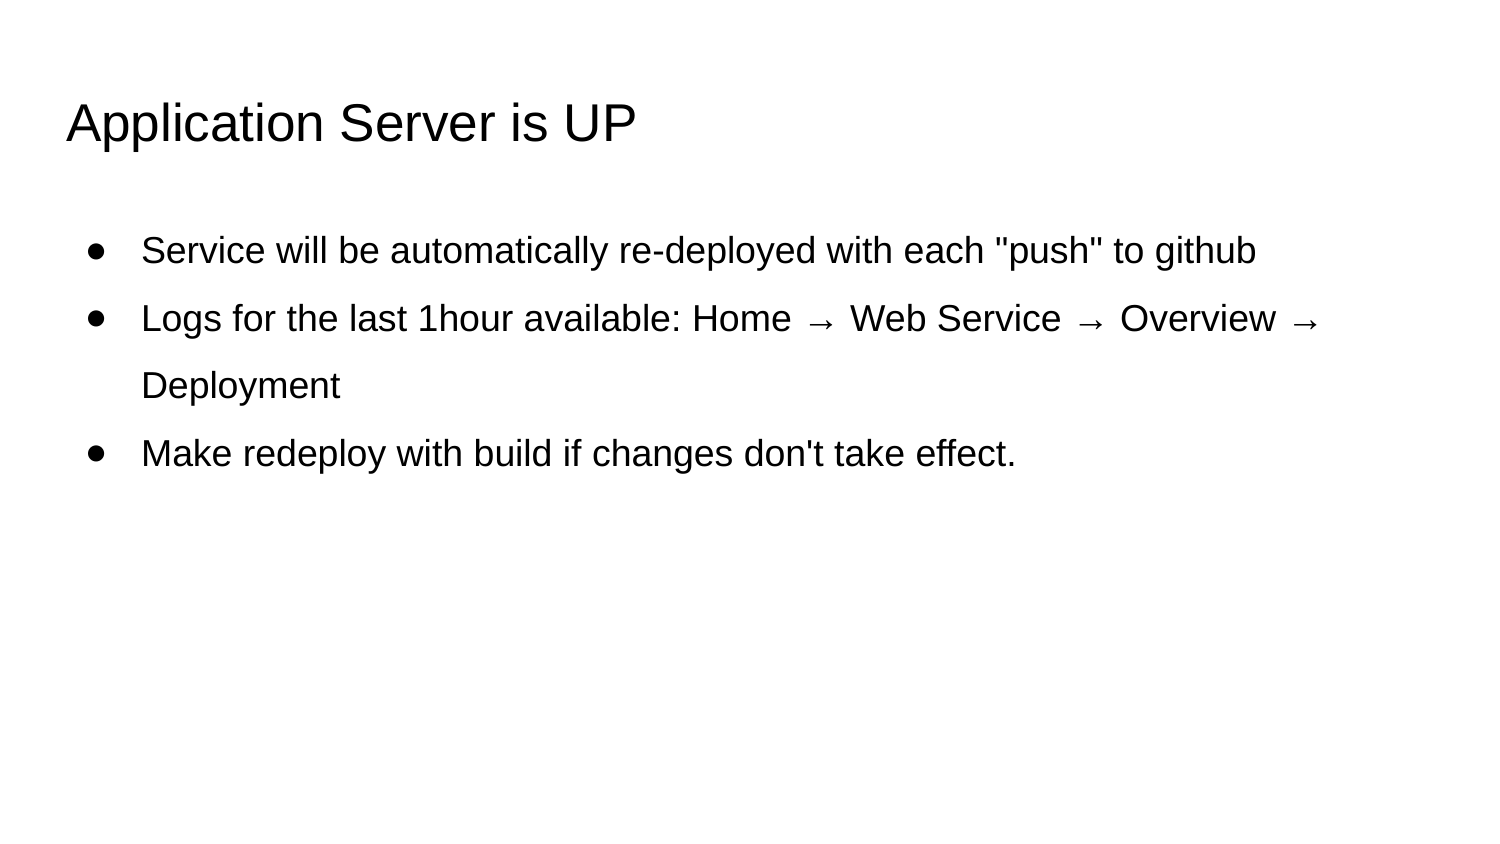

# Application Server is UP
Service will be automatically re-deployed with each "push" to github
Logs for the last 1hour available: Home → Web Service → Overview → Deployment
Make redeploy with build if changes don't take effect.